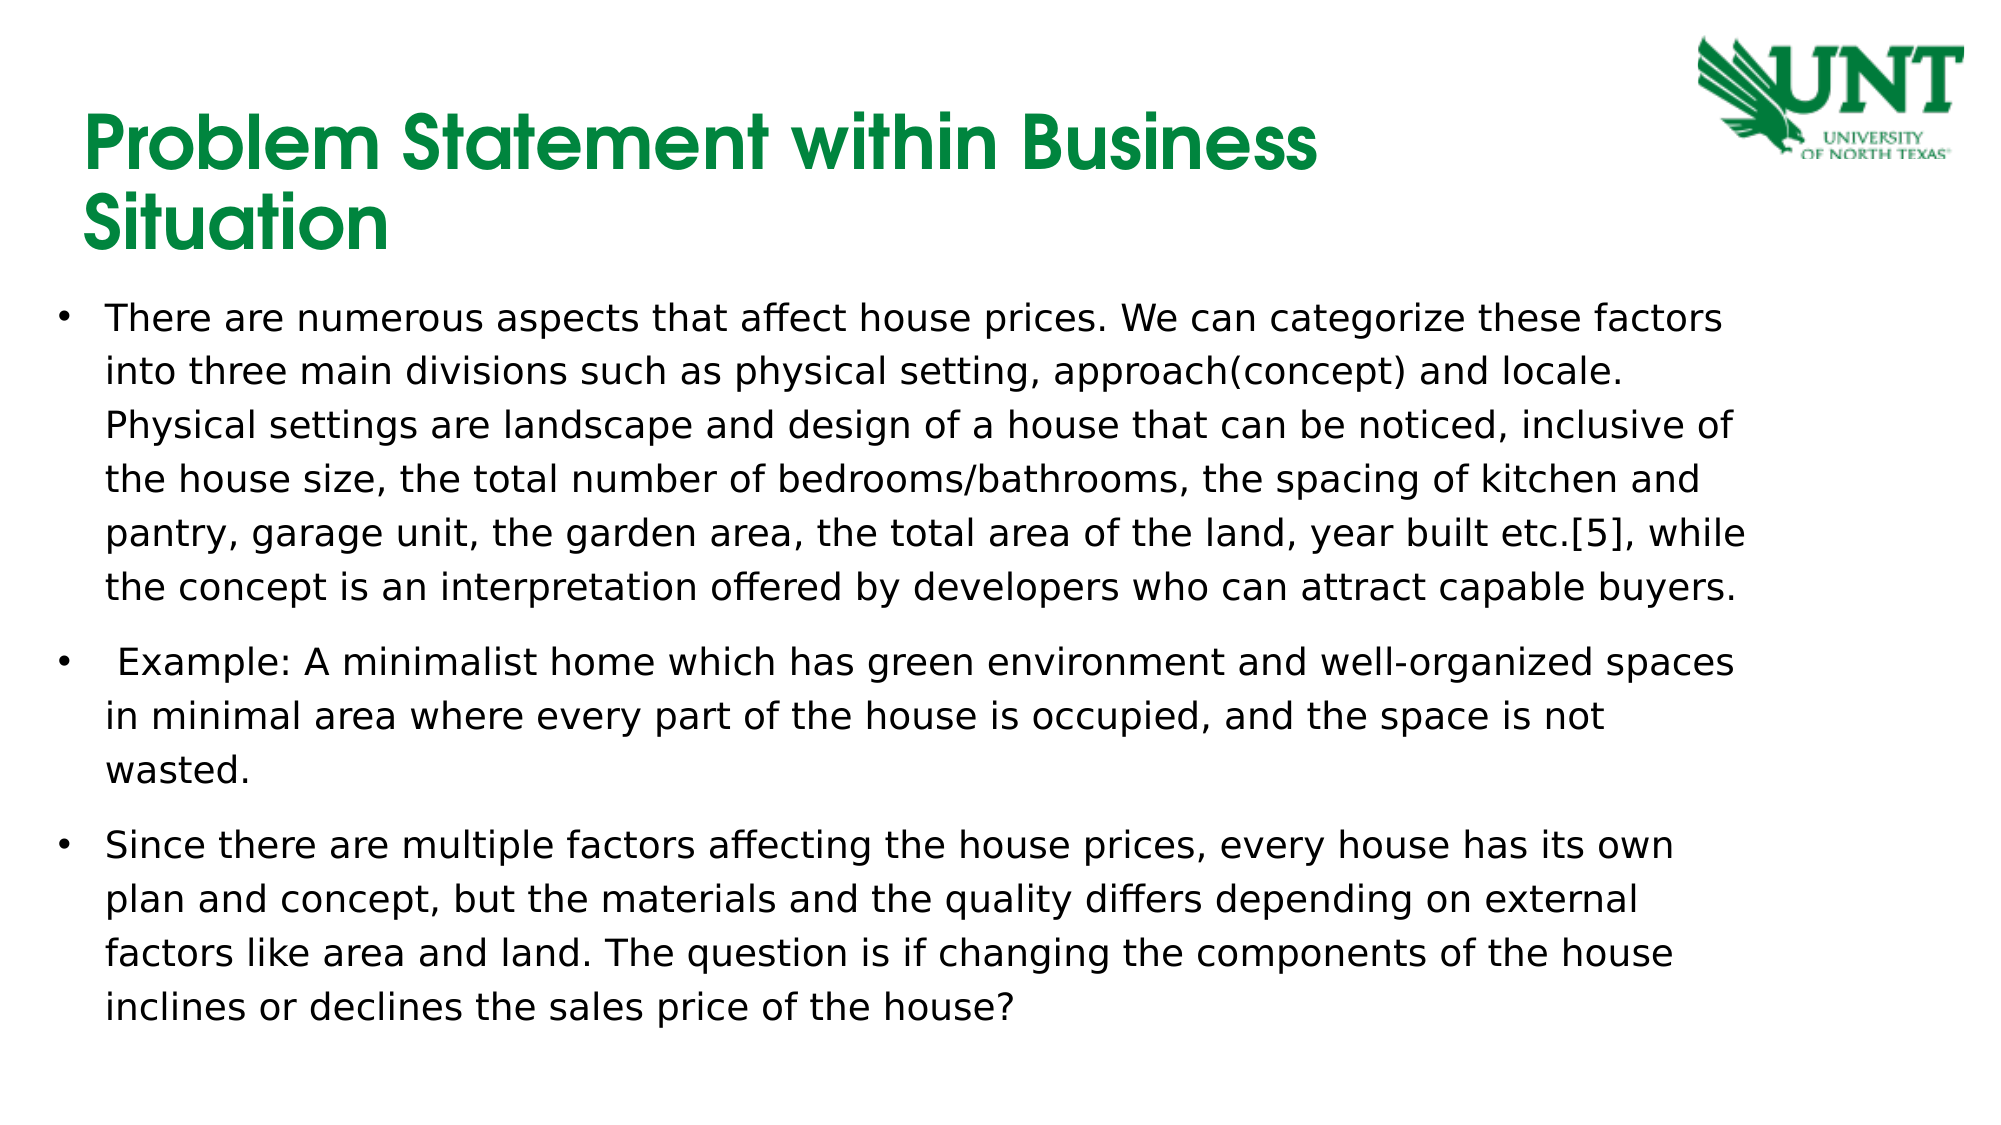

Problem Statement within Business Situation
There are numerous aspects that affect house prices. We can categorize these factors into three main divisions such as physical setting, approach(concept) and locale. Physical settings are landscape and design of a house that can be noticed, inclusive of the house size, the total number of bedrooms/bathrooms, the spacing of kitchen and pantry, garage unit, the garden area, the total area of the land, year built etc.[5], while the concept is an interpretation offered by developers who can attract capable buyers.
 Example: A minimalist home which has green environment and well-organized spaces in minimal area where every part of the house is occupied, and the space is not wasted.
Since there are multiple factors affecting the house prices, every house has its own plan and concept, but the materials and the quality differs depending on external factors like area and land. The question is if changing the components of the house inclines or declines the sales price of the house?